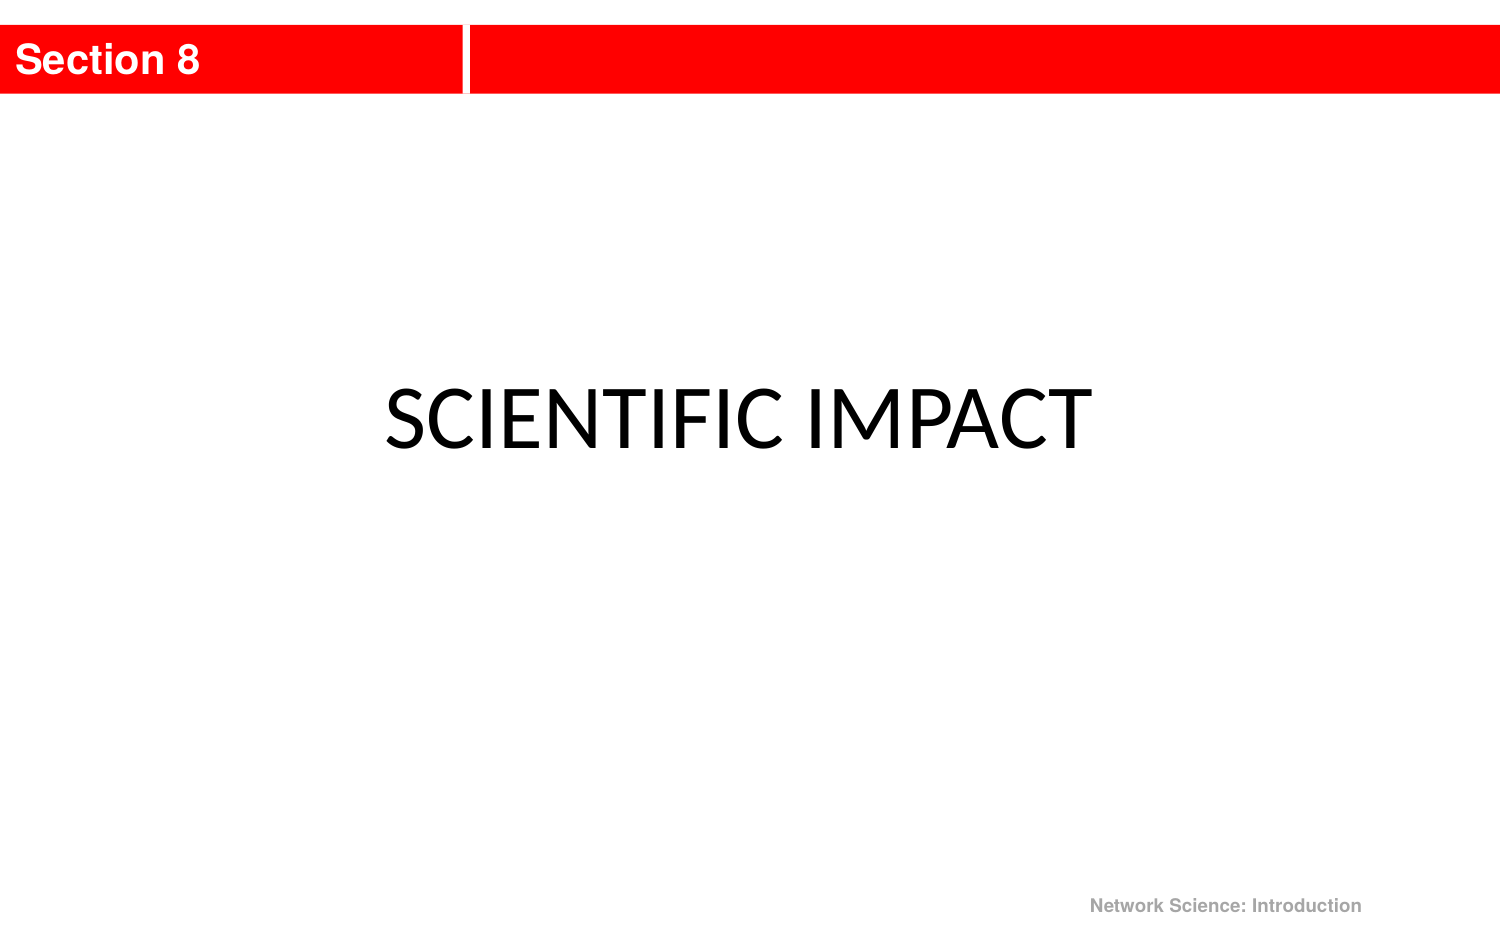

Section 8

SCIENTIFIC IMPACT

Network Science: Introduction